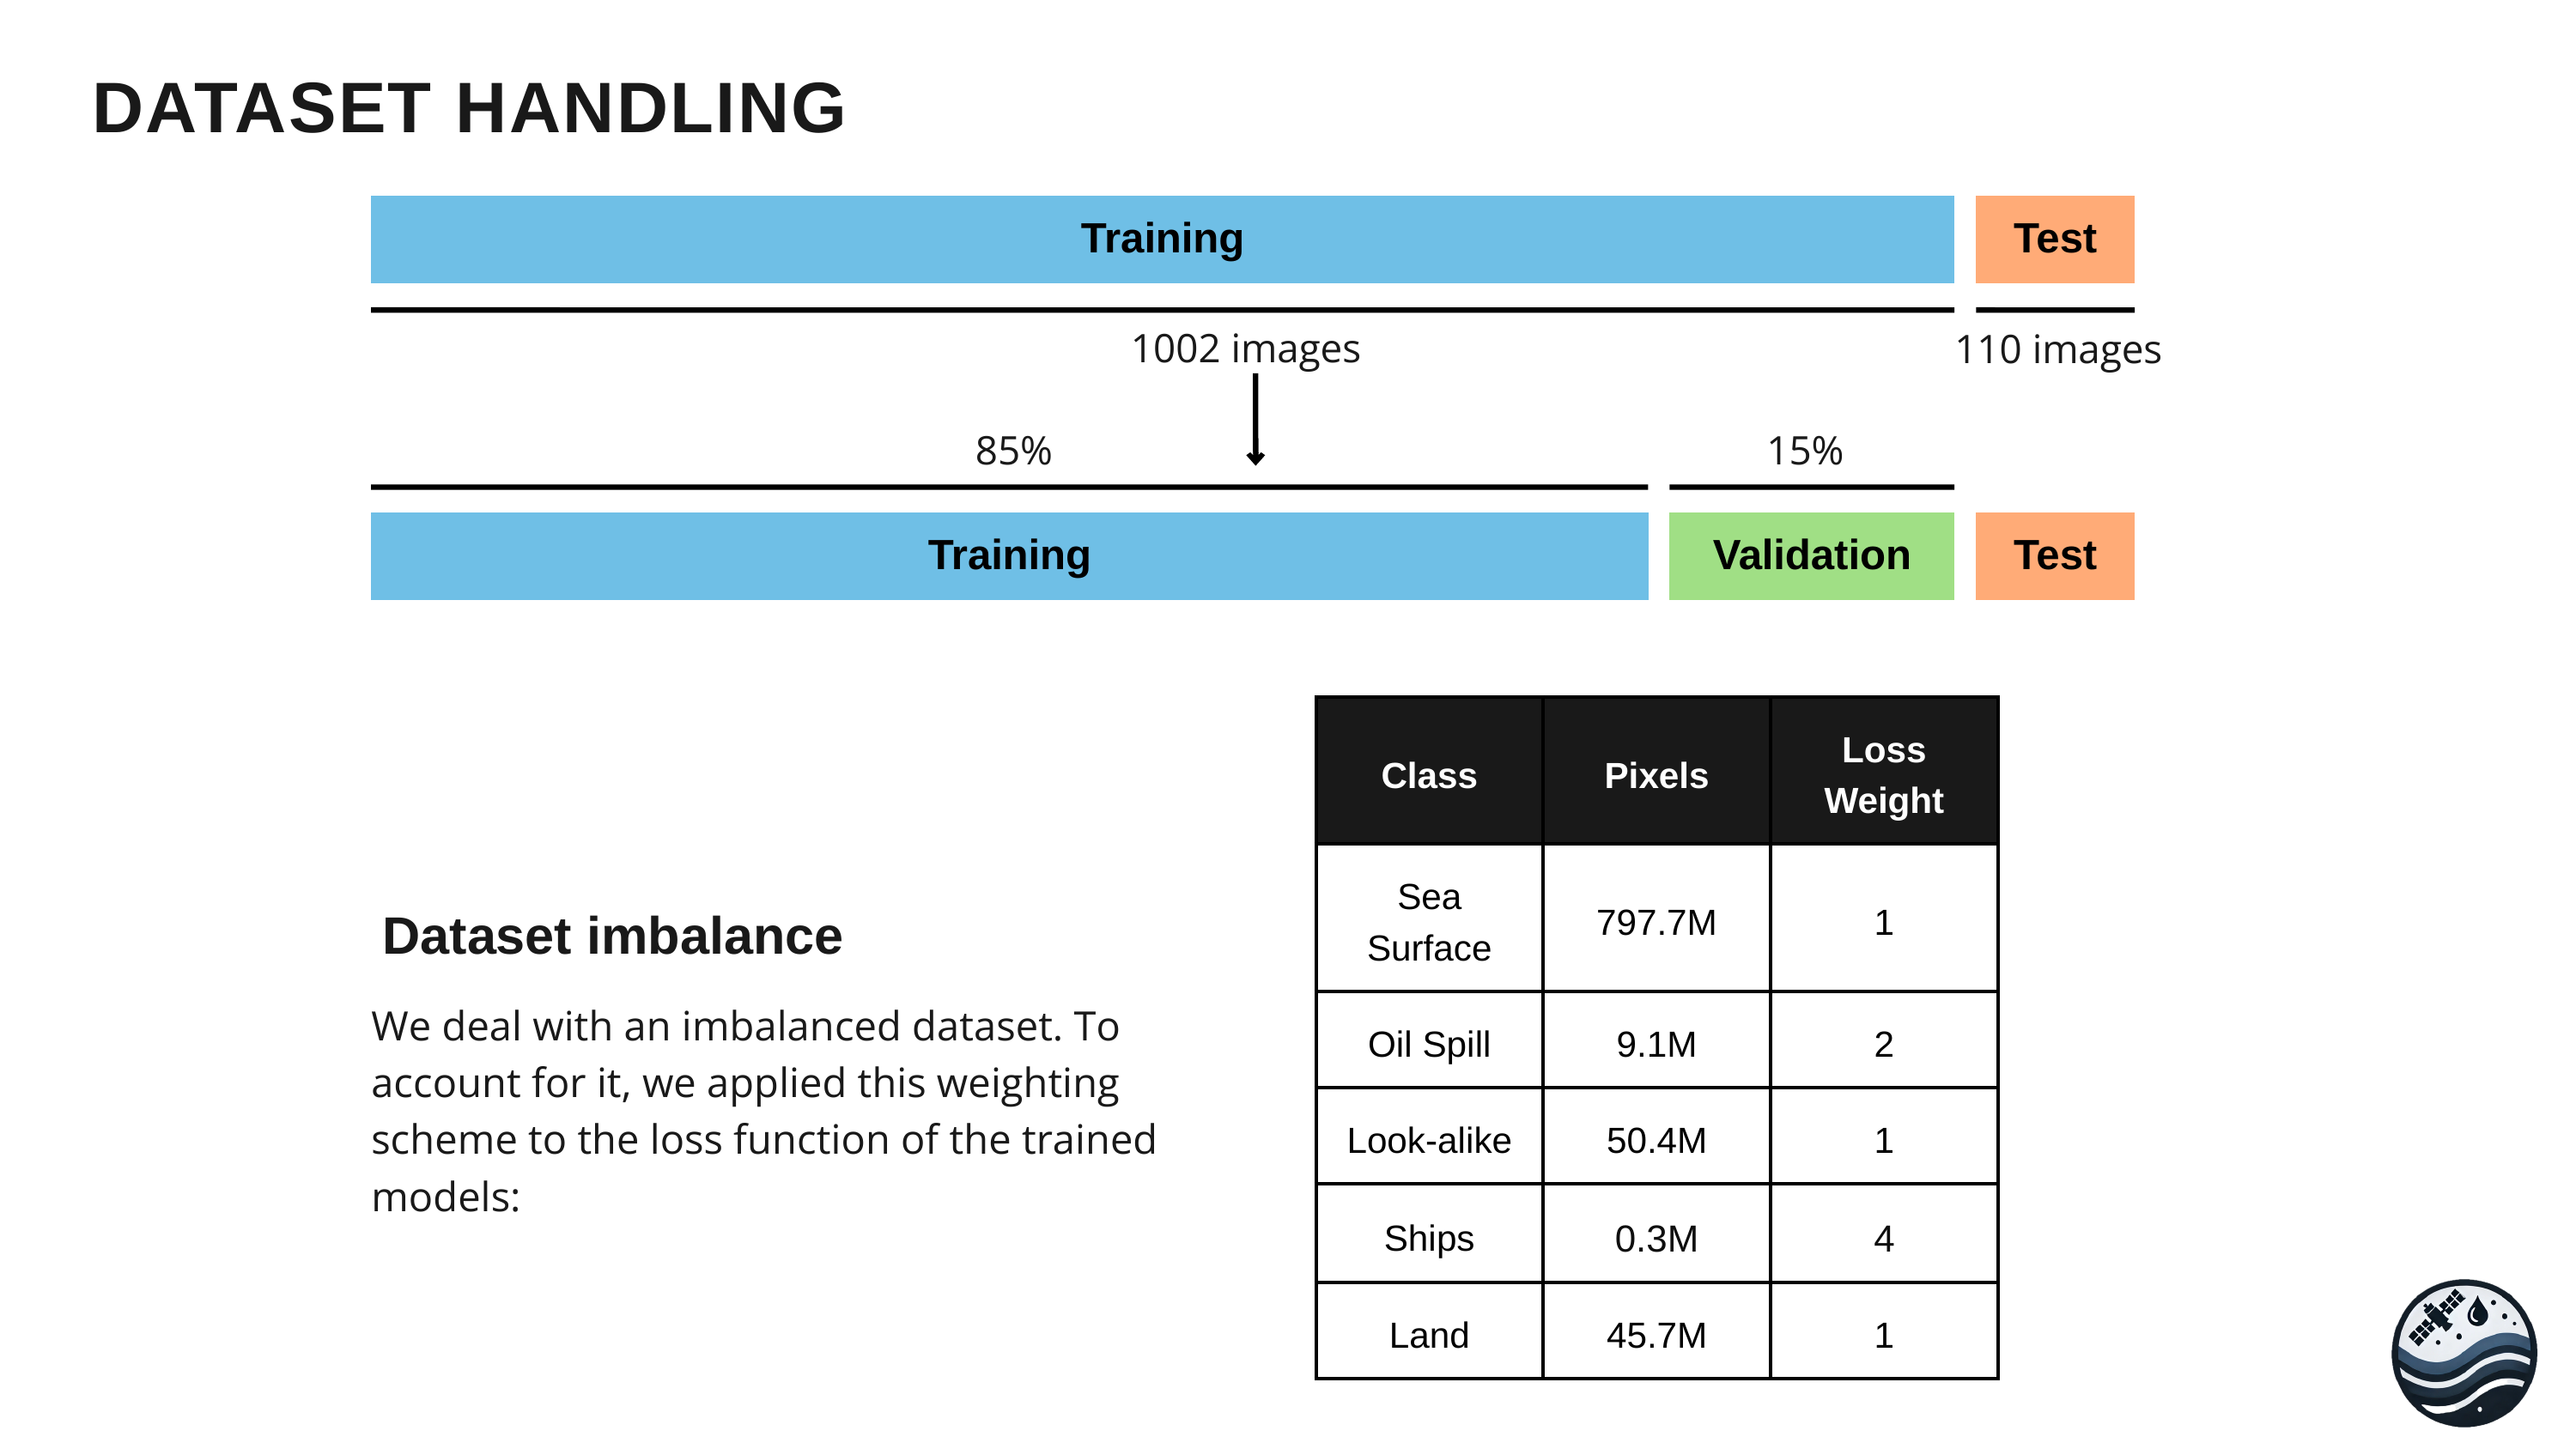

DATASET HANDLING

Training

Test

1002 images
110 images

85%
15%

Training

Validation

Test
| Class | Pixels | Loss Weight |
| --- | --- | --- |
| Sea Surface | 797.7M | 1 |
| Oil Spill | 9.1M | 2 |
| Look-alike | 50.4M | 1 |
| Ships | 0.3M | 4 |
| Land | 45.7M | 1 |
Dataset imbalance
We deal with an imbalanced dataset. To account for it, we applied this weighting scheme to the loss function of the trained models: